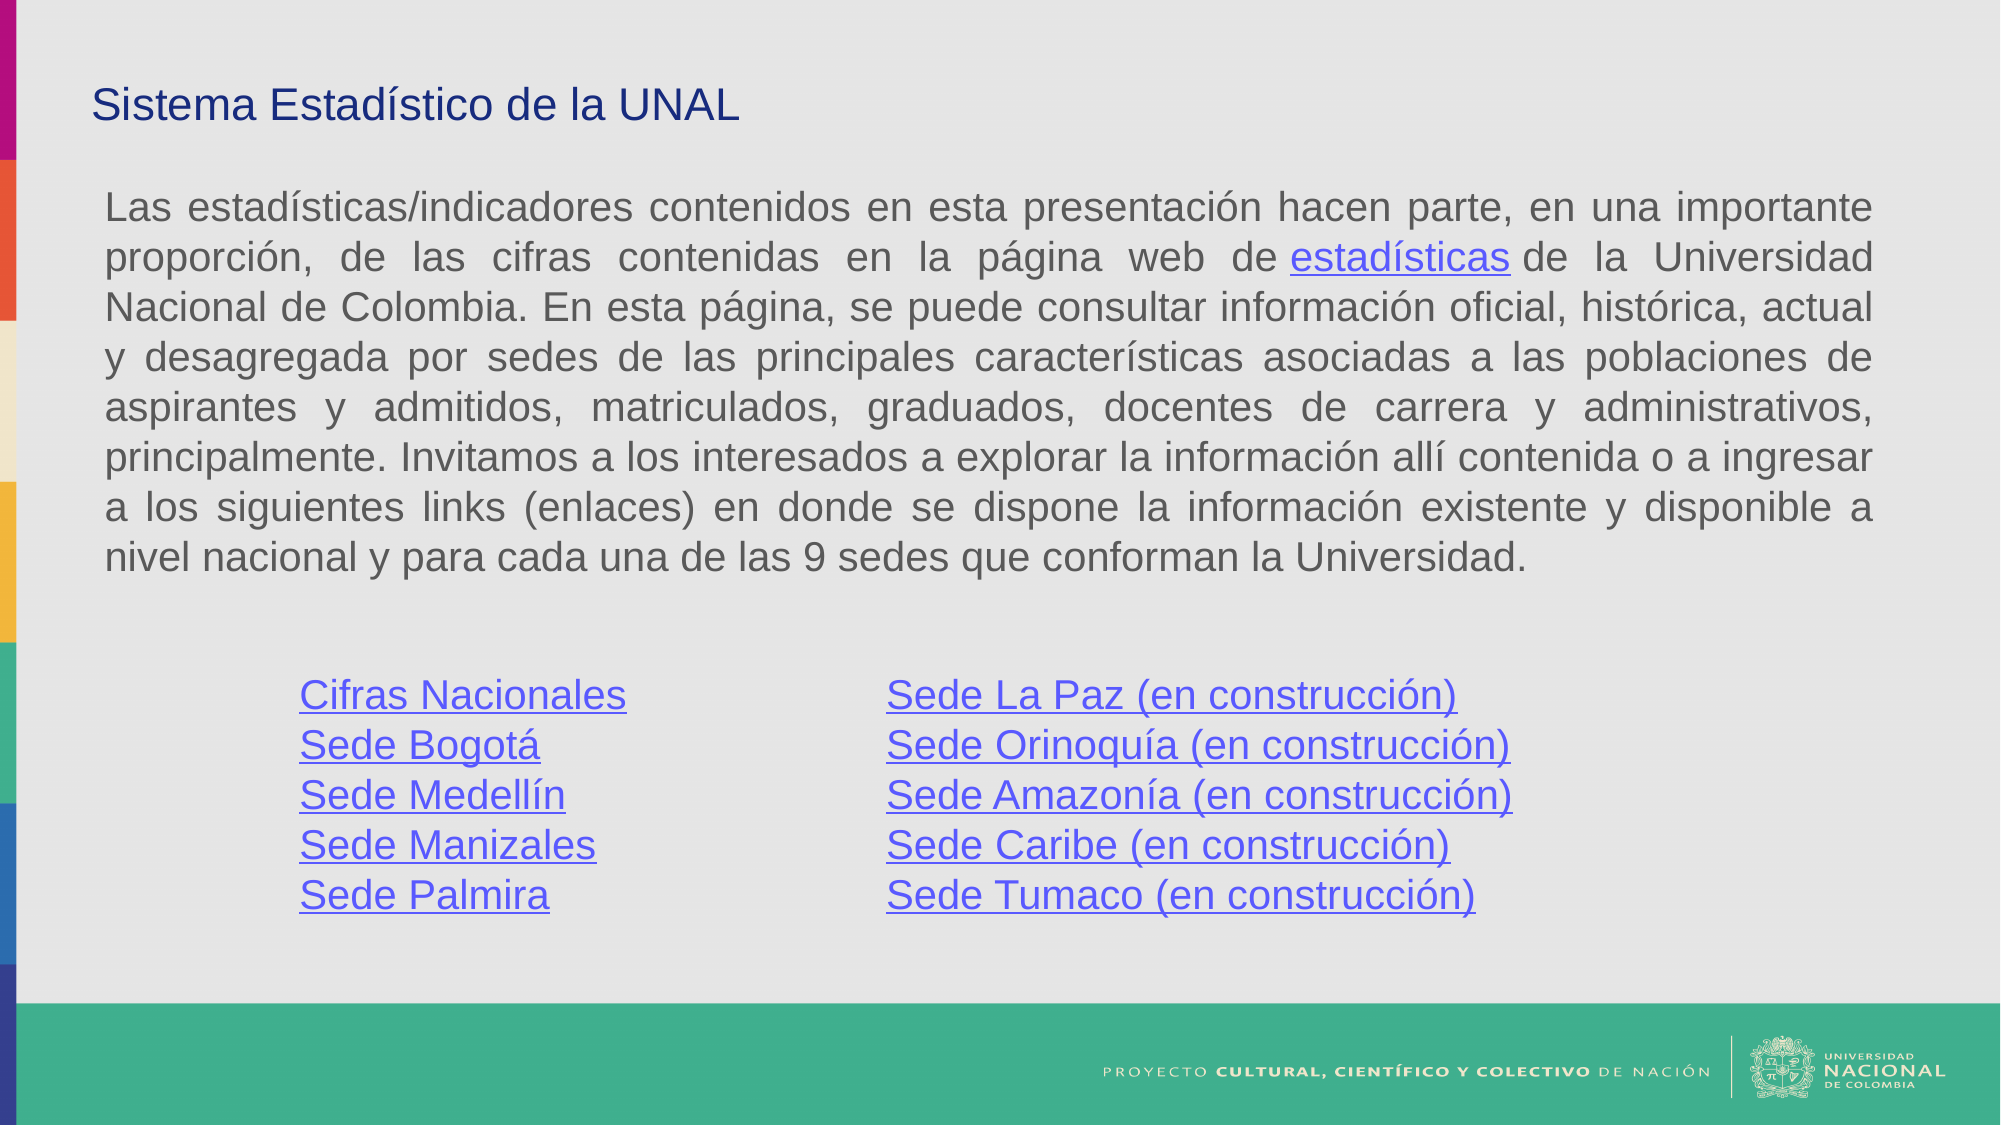

Sistema Estadístico de la UNAL
Las estadísticas/indicadores contenidos en esta presentación hacen parte, en una importante proporción, de las cifras contenidas en la página web de estadísticas de la Universidad Nacional de Colombia. En esta página, se puede consultar información oficial, histórica, actual y desagregada por sedes de las principales características asociadas a las poblaciones de aspirantes y admitidos, matriculados, graduados, docentes de carrera y administrativos, principalmente. Invitamos a los interesados a explorar la información allí contenida o a ingresar a los siguientes links (enlaces) en donde se dispone la información existente y disponible a nivel nacional y para cada una de las 9 sedes que conforman la Universidad.
Cifras Nacionales
Sede Bogotá
Sede Medellín
Sede Manizales
Sede Palmira
Sede La Paz (en construcción)
Sede Orinoquía (en construcción)
Sede Amazonía (en construcción)
Sede Caribe (en construcción)
Sede Tumaco (en construcción)